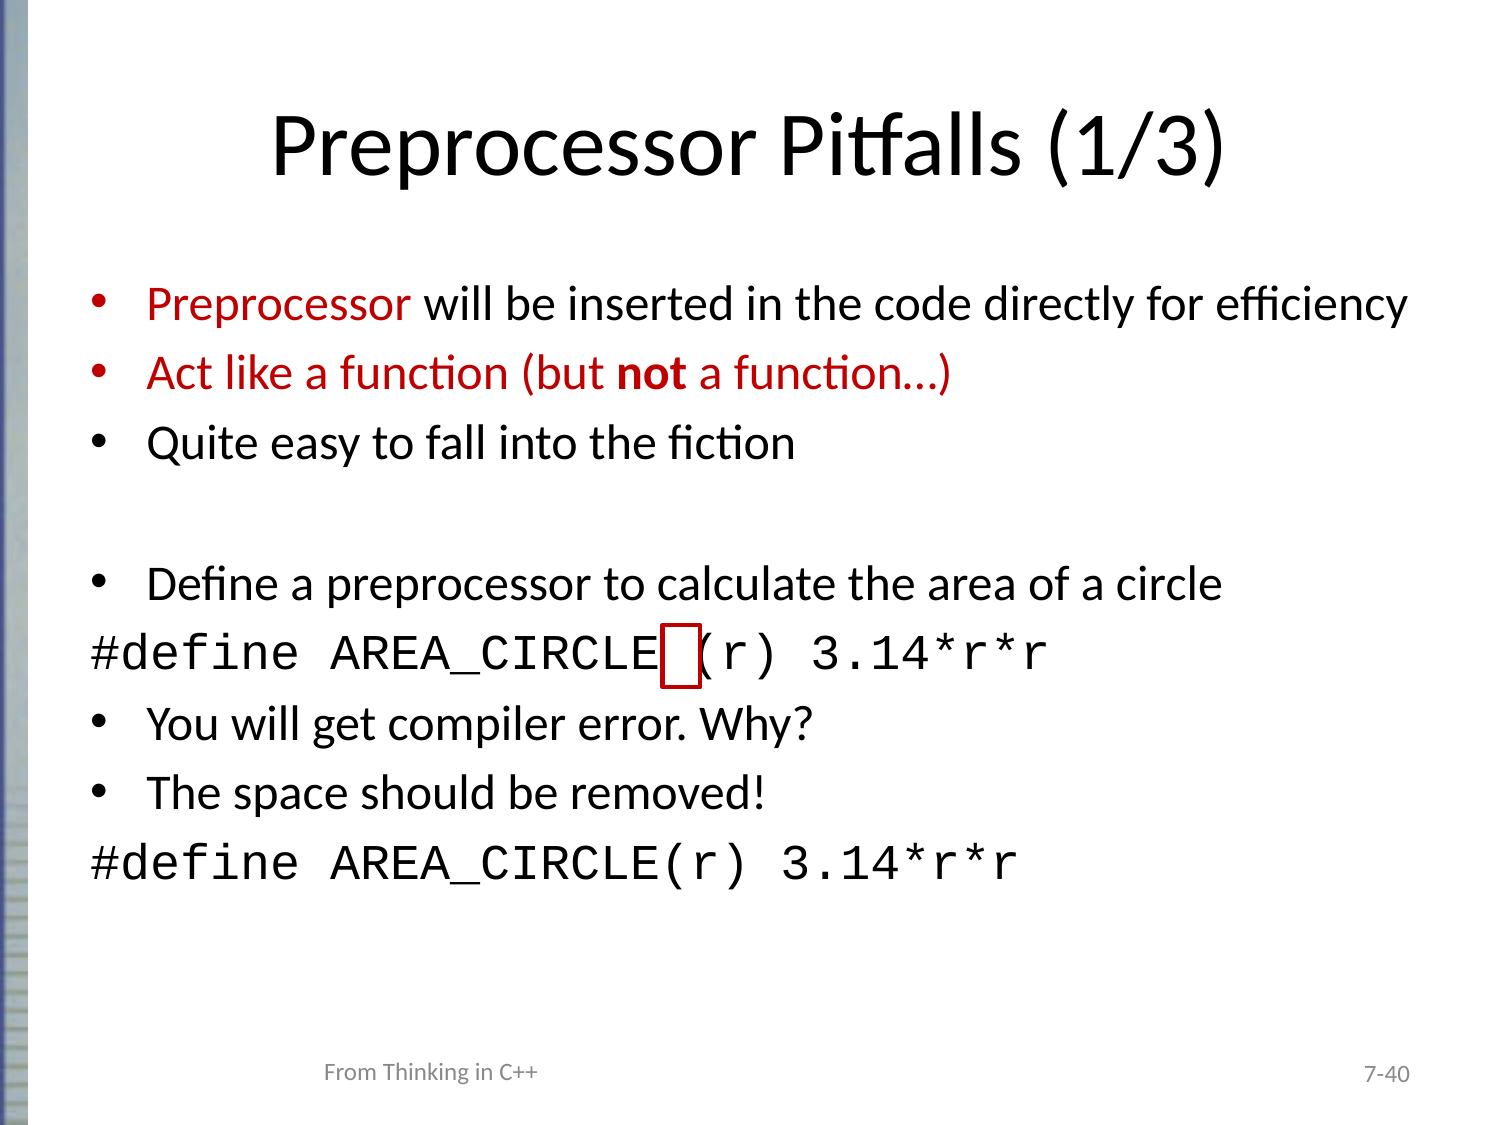

# Preprocessor Pitfalls (1/3)
Preprocessor will be inserted in the code directly for efficiency
Act like a function (but not a function…)
Quite easy to fall into the fiction

Define a preprocessor to calculate the area of a circle
#define AREA_CIRCLE (r) 3.14*r*r
You will get compiler error. Why?
The space should be removed!
#define AREA_CIRCLE(r) 3.14*r*r

From Thinking in C++
7-40